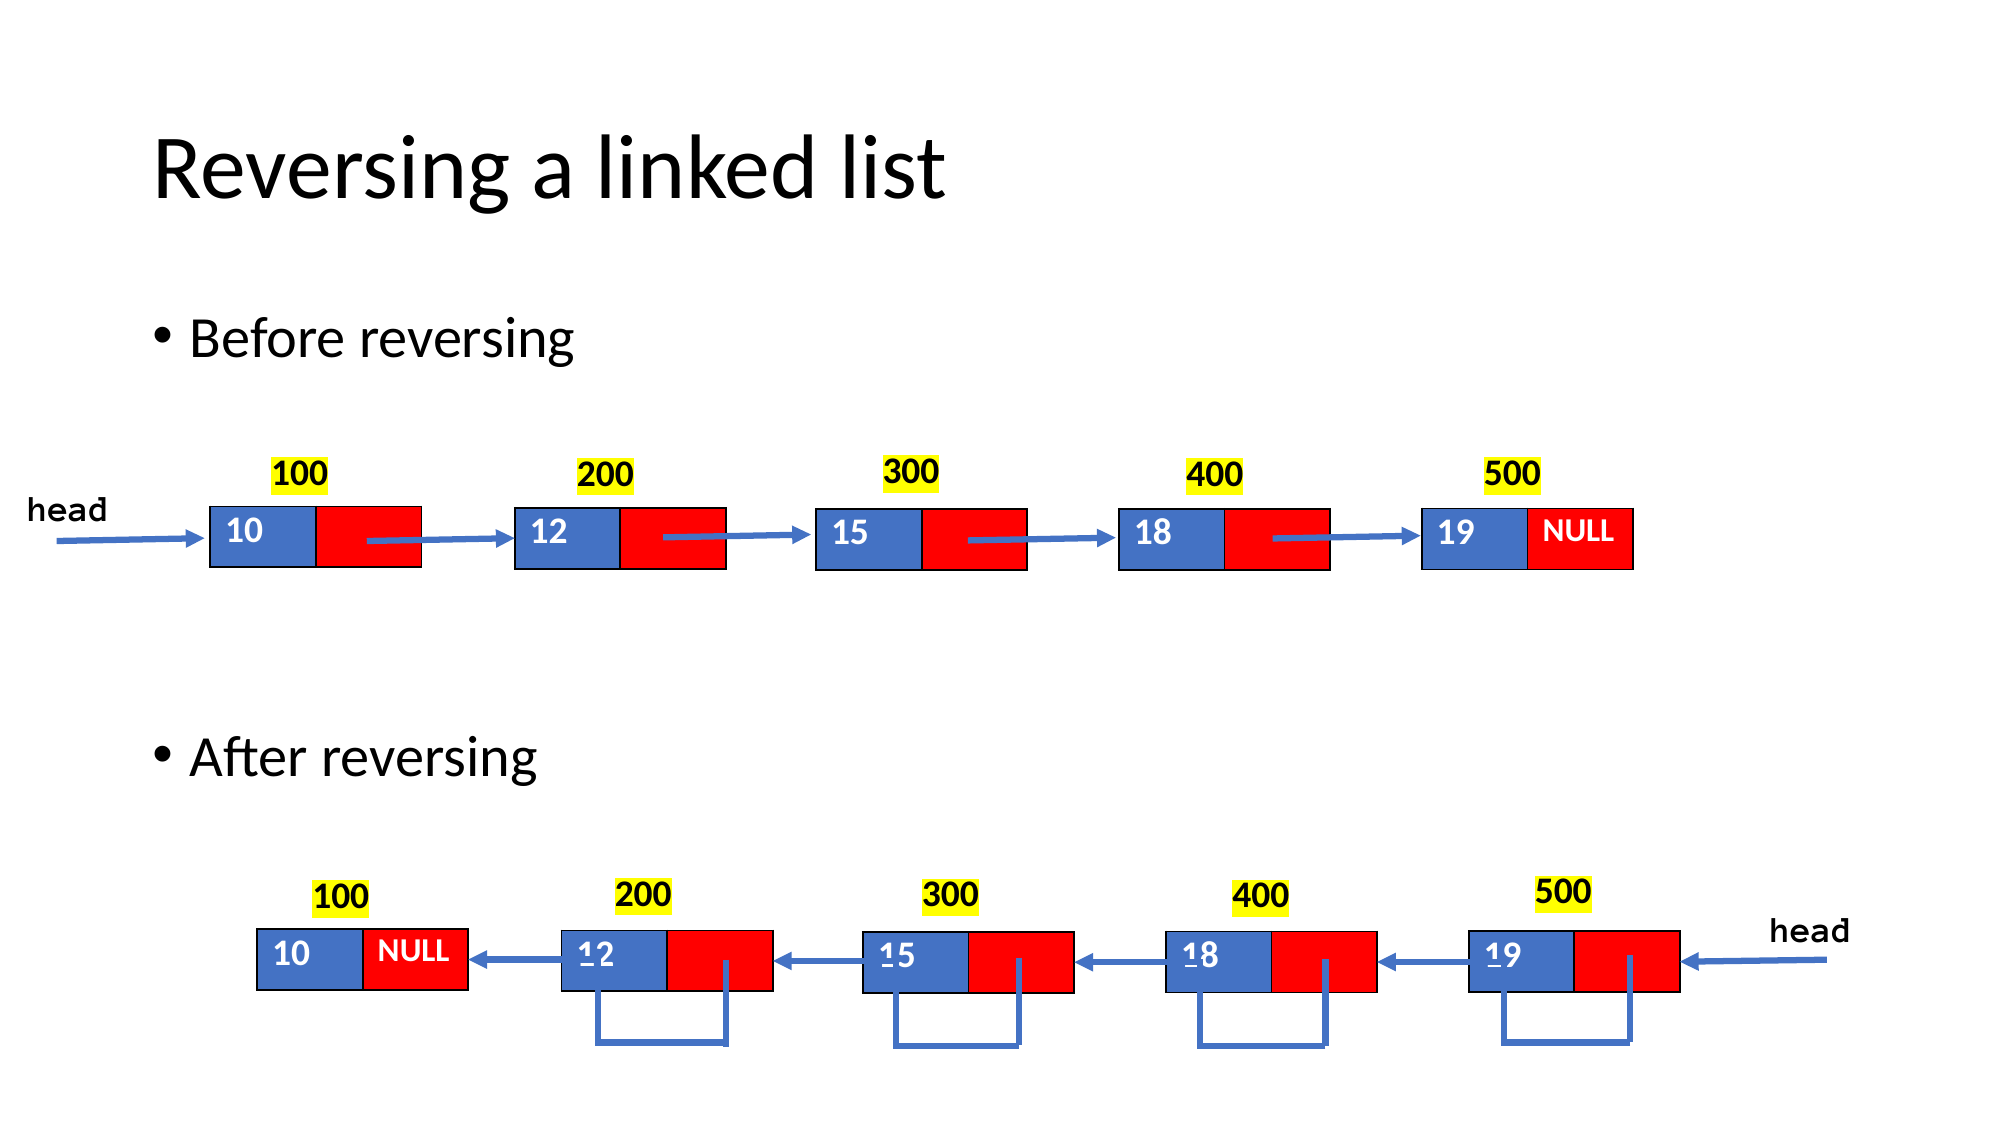

# Reversing a linked list
Before reversing

After reversing
300
500
100
400
200
head
| 10 |  |
| --- | --- |
| 12 |  |
| --- | --- |
| 19 | NULL |
| --- | --- |
| 18 |  |
| --- | --- |
| 15 |  |
| --- | --- |
500
200
300
400
100
head
| 10 | NULL |
| --- | --- |
| 12 |  |
| --- | --- |
| 19 |  |
| --- | --- |
| 18 |  |
| --- | --- |
| 15 |  |
| --- | --- |